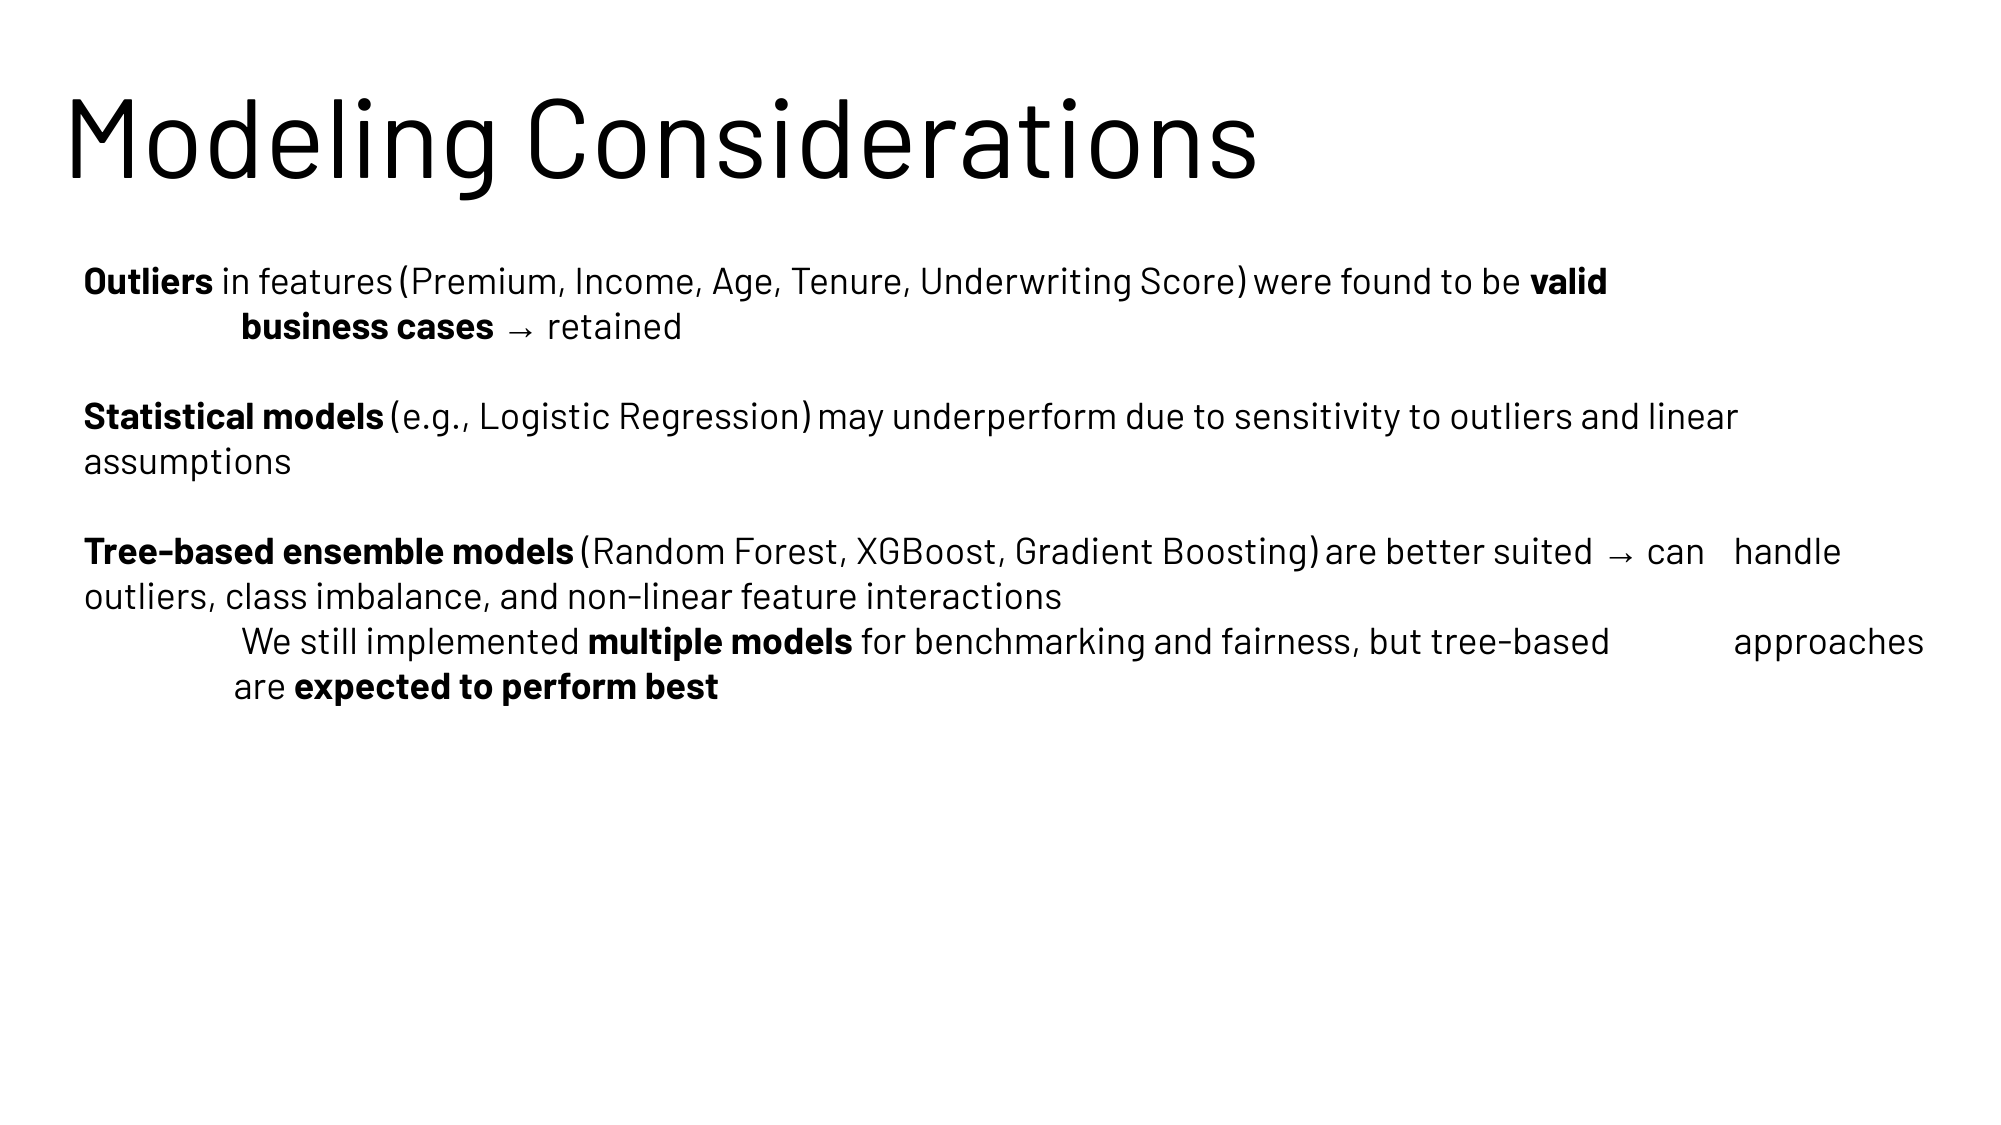

Modeling Considerations
Outliers in features (Premium, Income, Age, Tenure, Underwriting Score) were found to be valid
	 business cases → retained

Statistical models (e.g., Logistic Regression) may underperform due to sensitivity to outliers and linear 	assumptions

Tree-based ensemble models (Random Forest, XGBoost, Gradient Boosting) are better suited → can 	handle 	outliers, class imbalance, and non-linear feature interactions
	 We still implemented multiple models for benchmarking and fairness, but tree-based 	approaches 	are expected to perform best